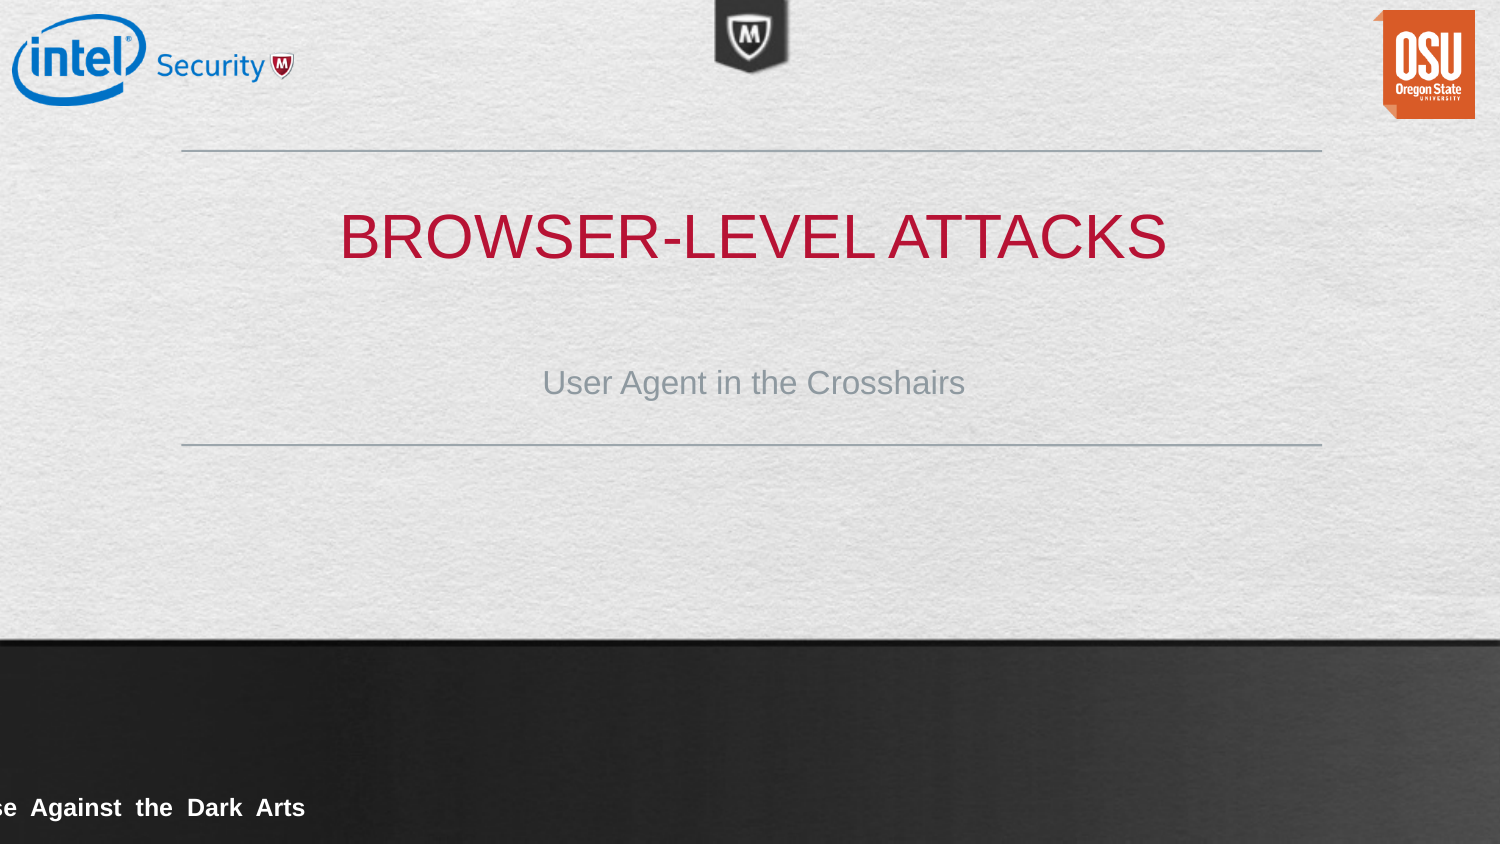

# Browser-level attacks
User Agent in the Crosshairs